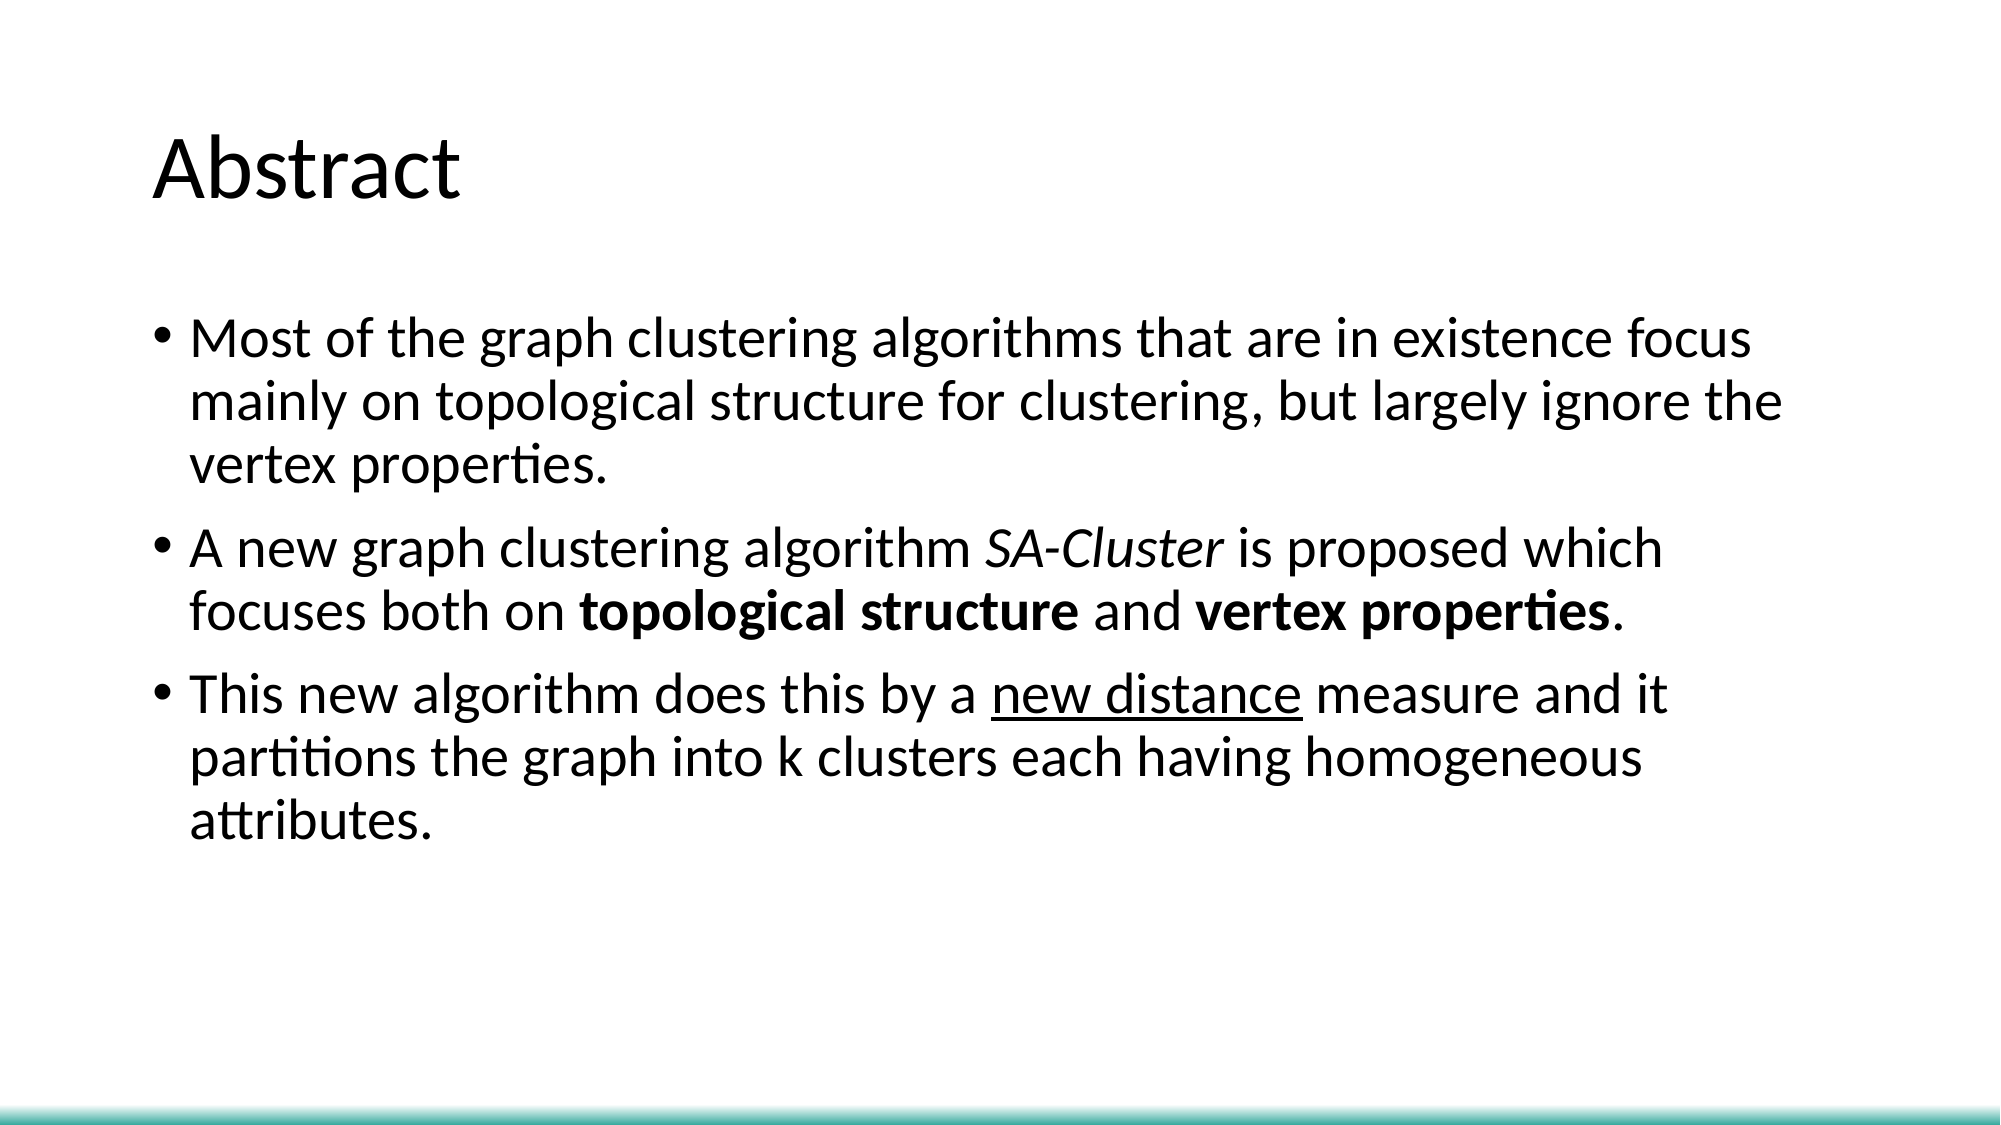

# Abstract
Most of the graph clustering algorithms that are in existence focus mainly on topological structure for clustering, but largely ignore the vertex properties.
A new graph clustering algorithm SA-Cluster is proposed which focuses both on topological structure and vertex properties.
This new algorithm does this by a new distance measure and it partitions the graph into k clusters each having homogeneous attributes.